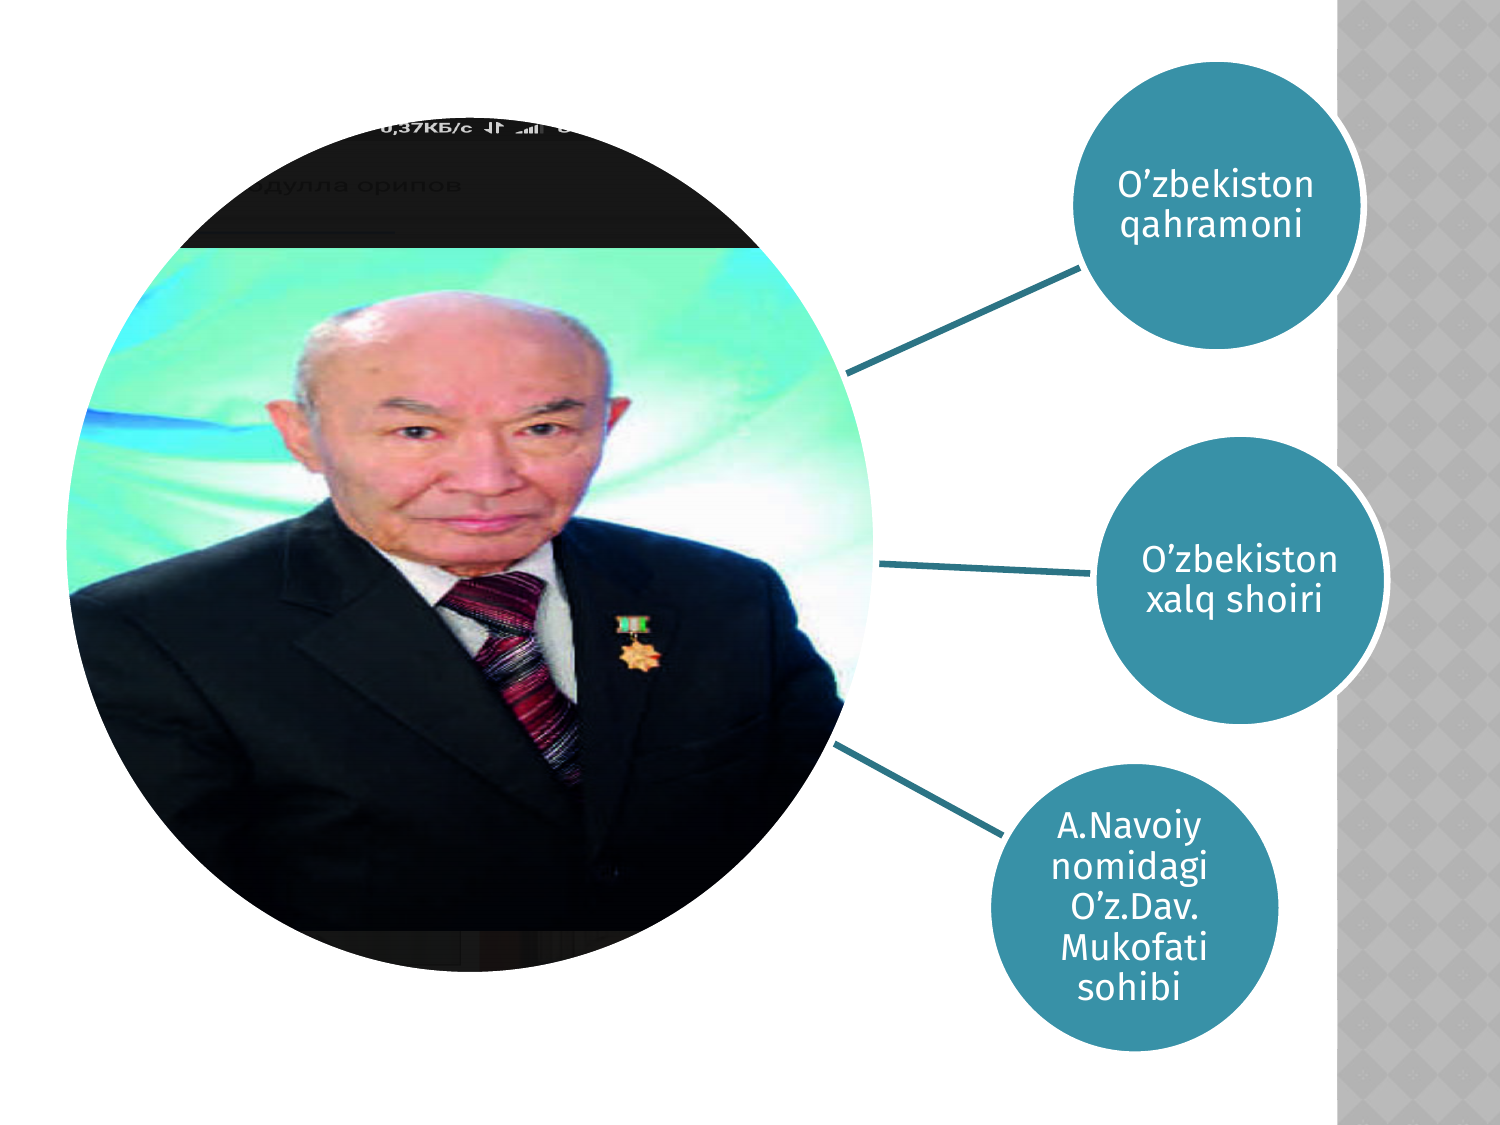

O’zbekiston qahramoni
O’zbekiston xalq shoiri
A.Navoiy  nomidagi  O’z.Dav. Mukofati sohibi